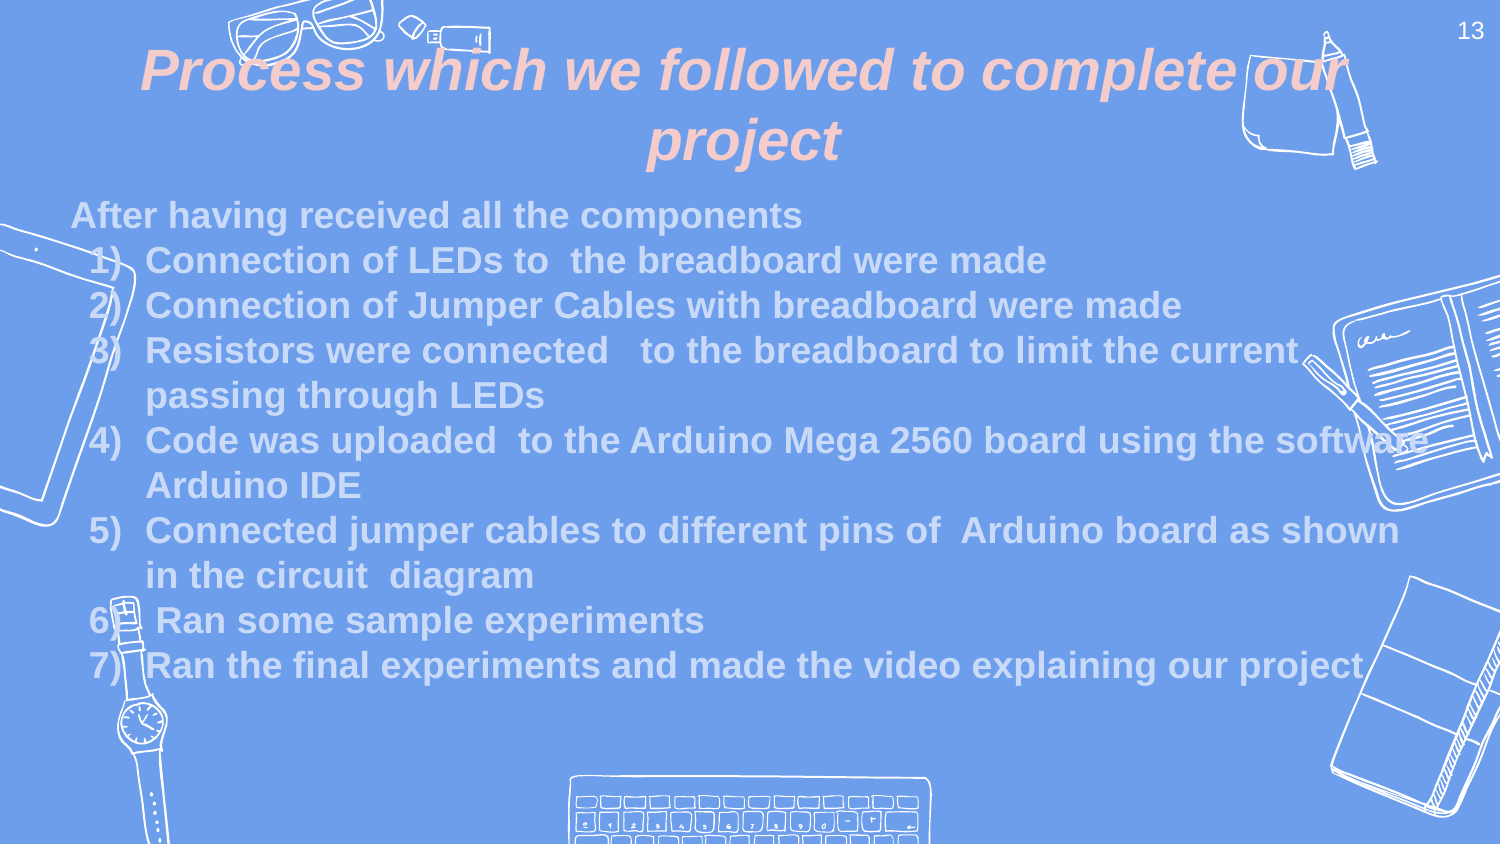

13
Process which we followed to complete our project
After having received all the components
Connection of LEDs to  the breadboard were made
Connection of Jumper Cables with breadboard were made
Resistors were connected   to the breadboard to limit the current passing through LEDs
Code was uploaded  to the Arduino Mega 2560 board using the software Arduino IDE
Connected jumper cables to different pins of  Arduino board as shown in the circuit  diagram
 Ran some sample experiments
Ran the final experiments and made the video explaining our project